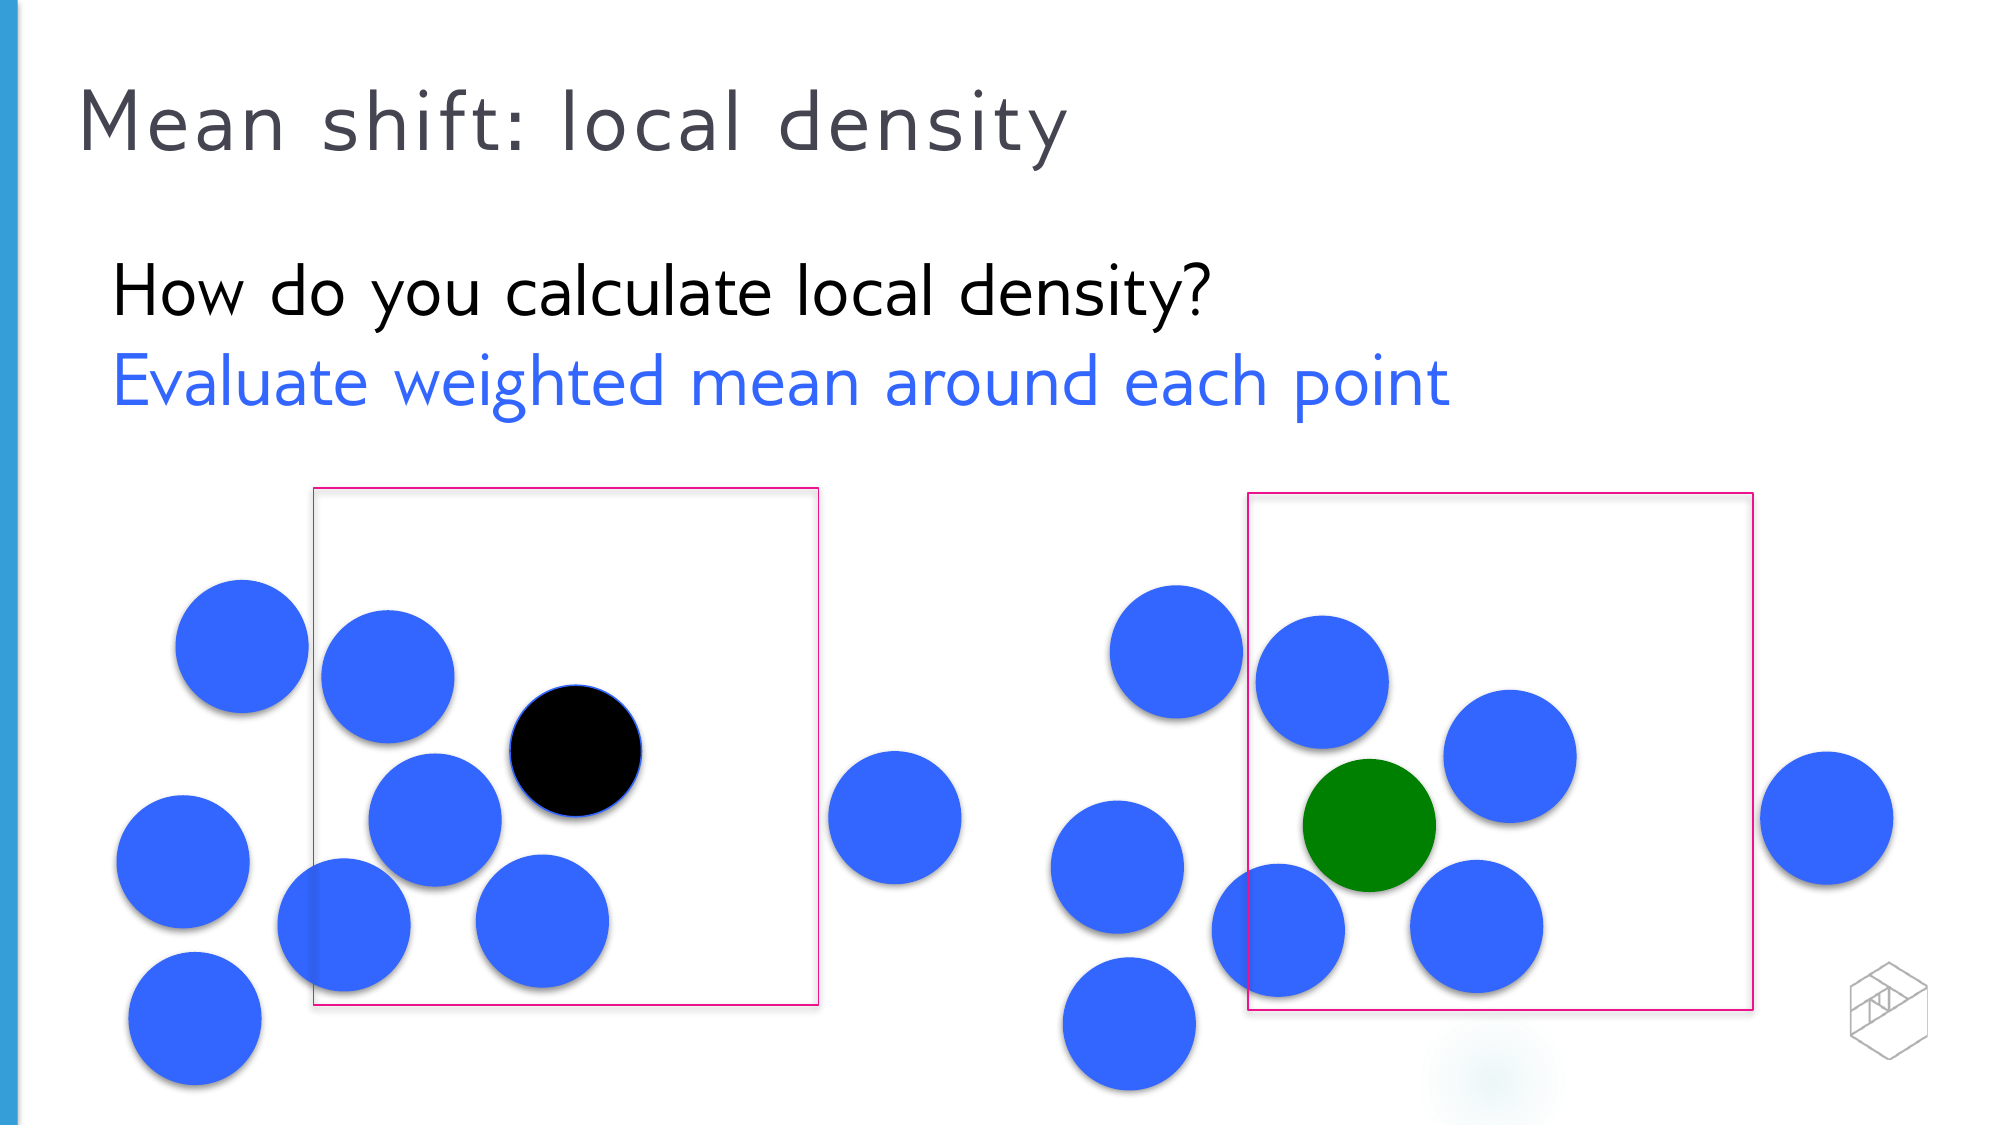

# Mean shift: local density
How do you calculate local density?
Evaluate weighted mean around each point